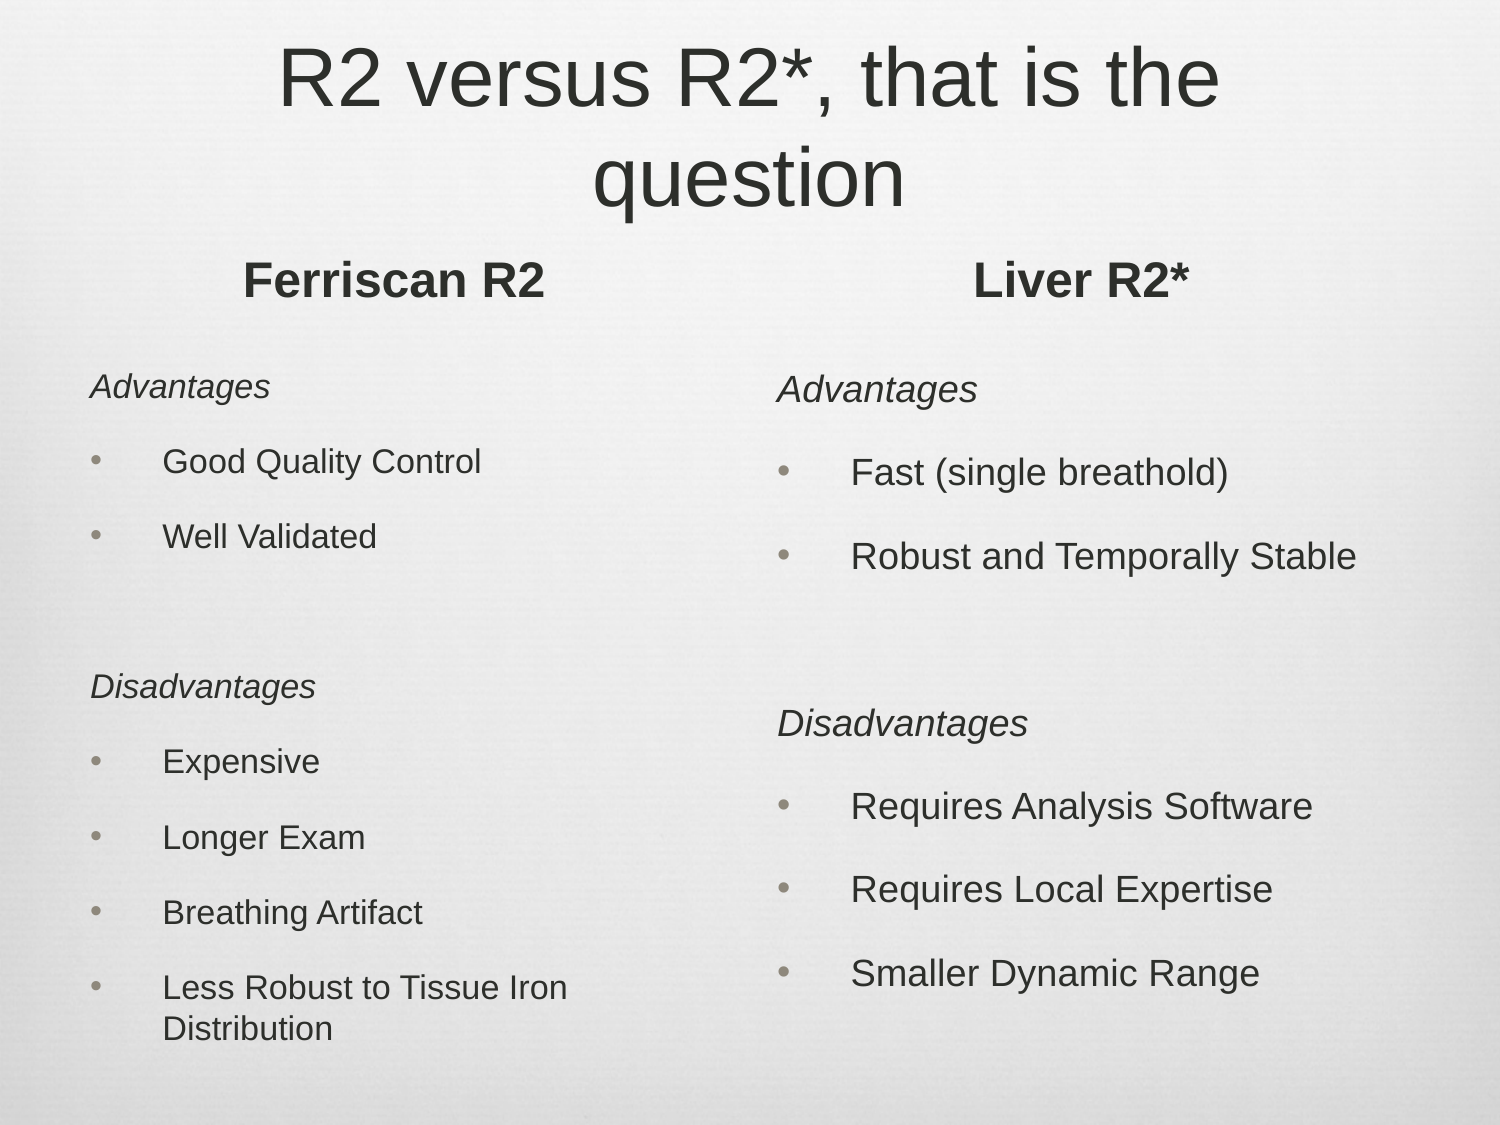

# R2 versus R2*, that is the question
Ferriscan R2
Liver R2*
Advantages
Good Quality Control
Well Validated

Disadvantages
Expensive
Longer Exam
Breathing Artifact
Less Robust to Tissue Iron Distribution
Advantages
Fast (single breathold)
Robust and Temporally Stable

Disadvantages
Requires Analysis Software
Requires Local Expertise
Smaller Dynamic Range